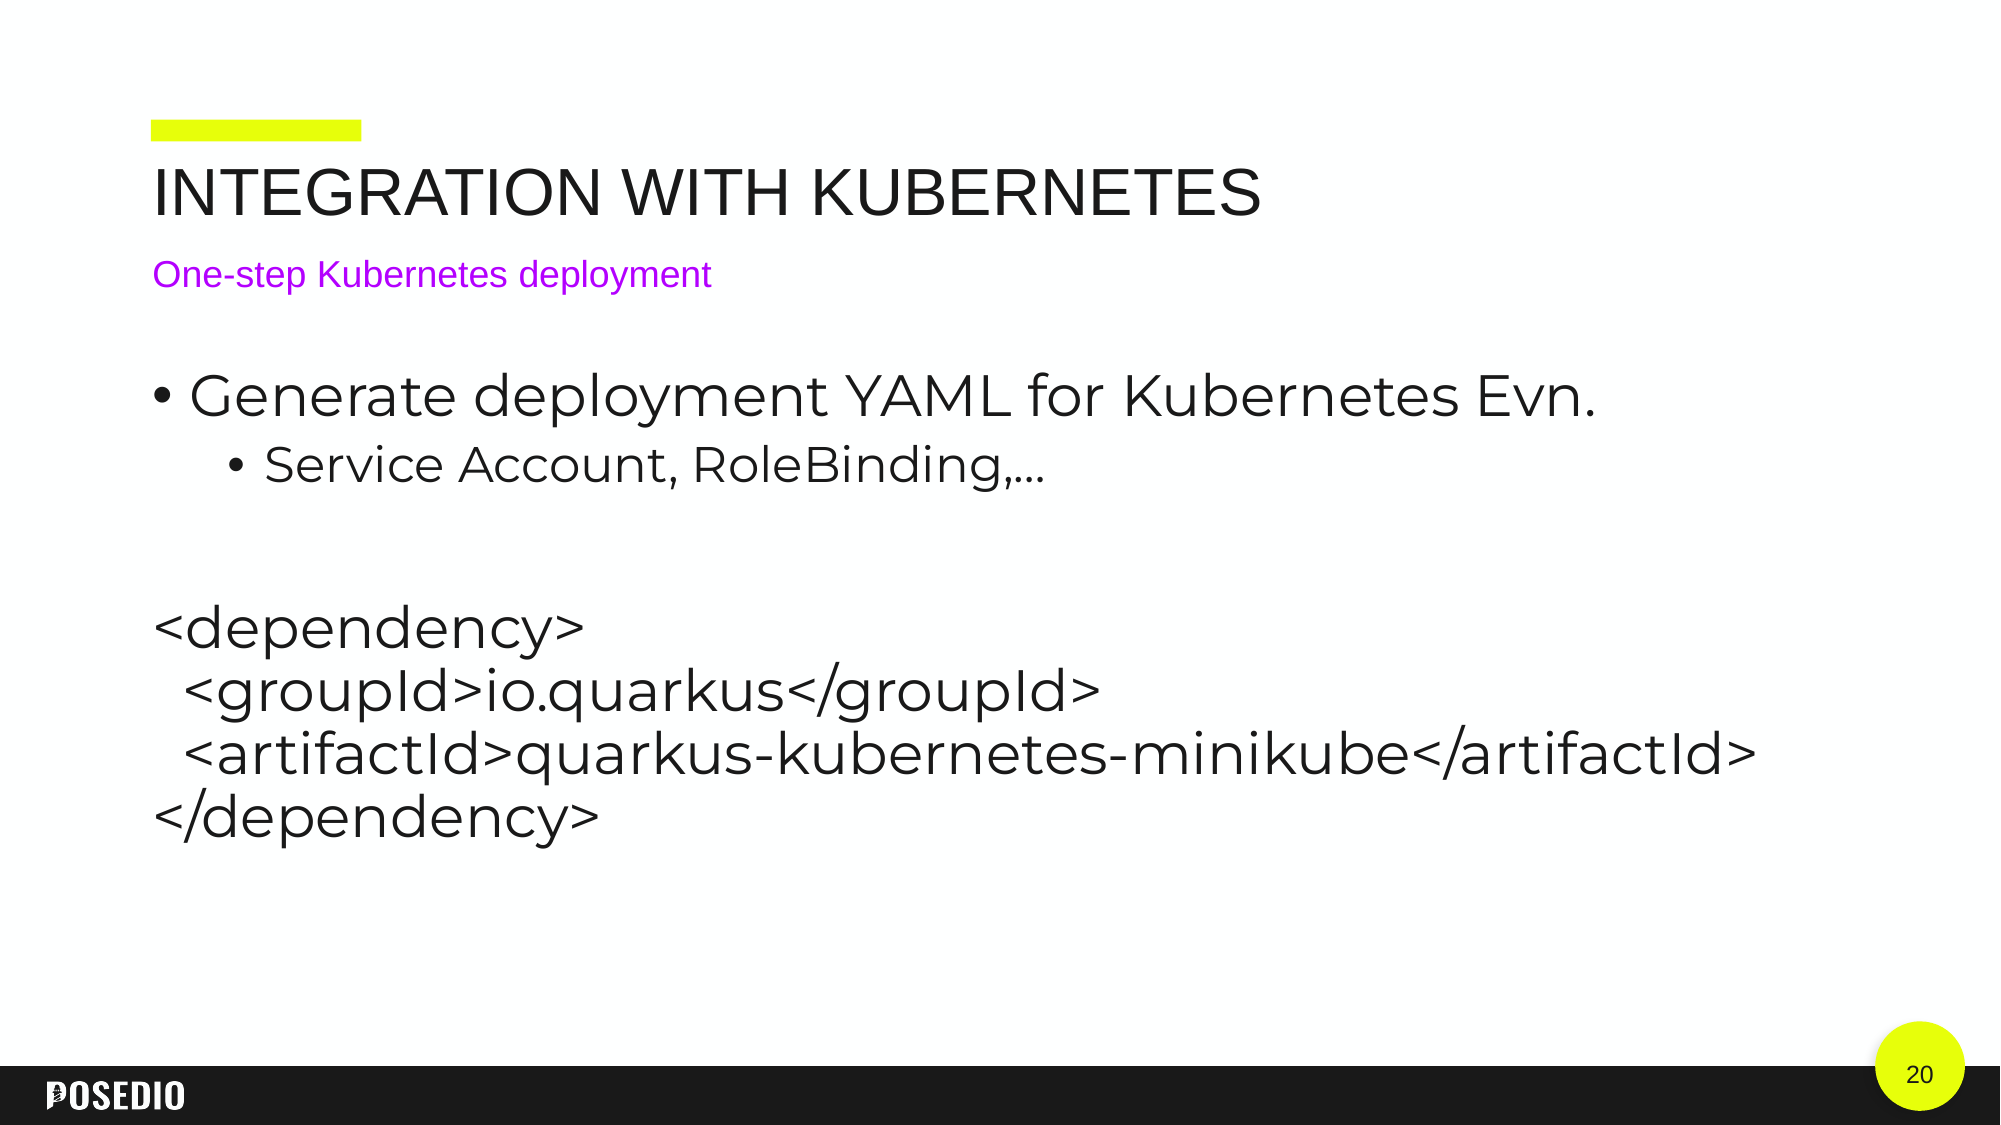

# Integration with Kubernetes
One-step Kubernetes deployment

Generate deployment YAML for Kubernetes Evn.
Service Account, RoleBinding,…

<dependency>
  <groupId>io.quarkus</groupId>
  <artifactId>quarkus-kubernetes-minikube</artifactId>
</dependency>